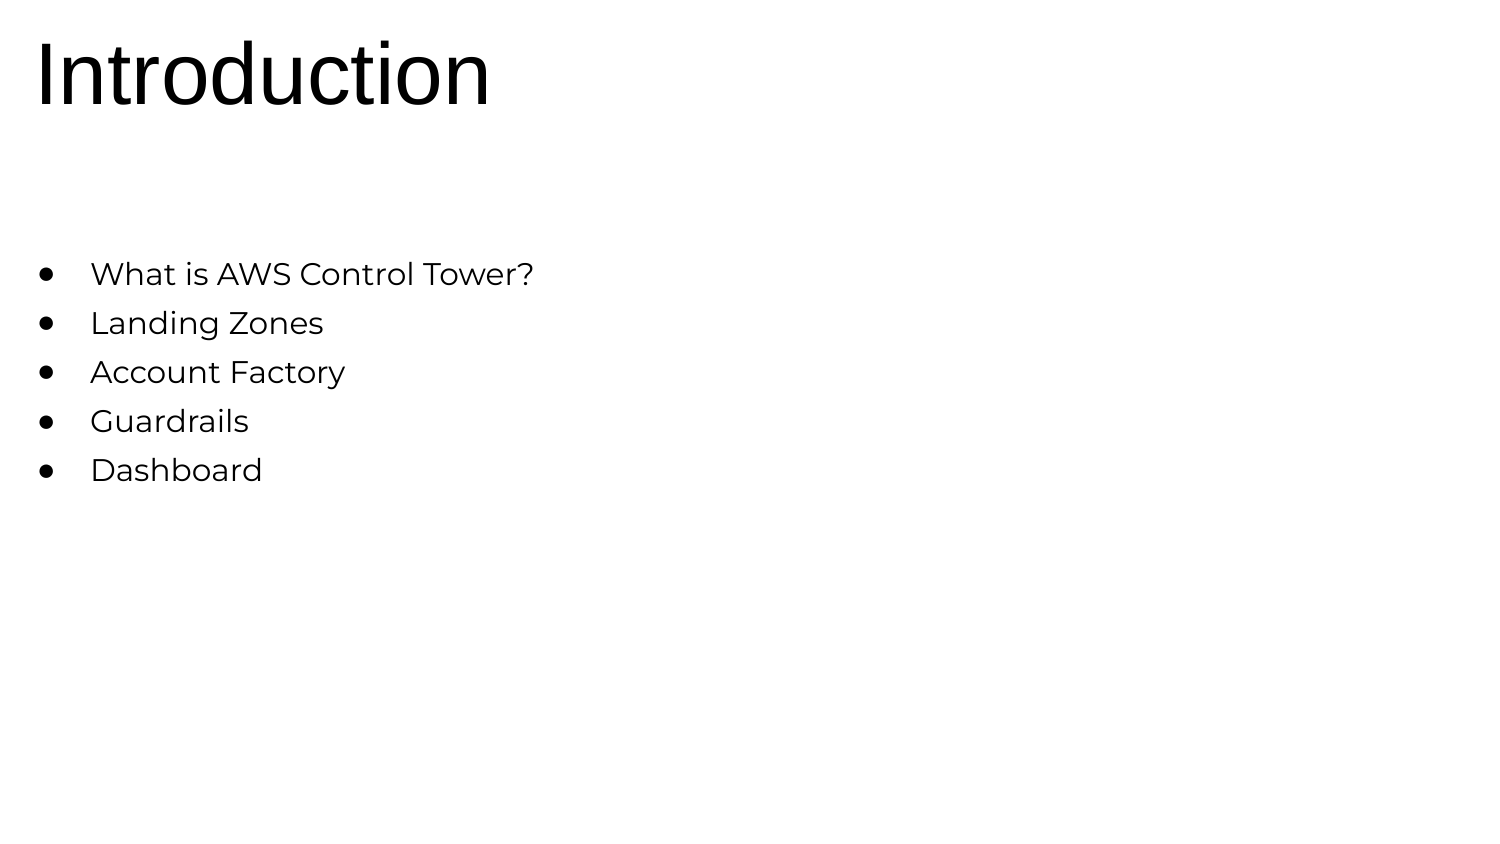

# Introduction
What is AWS Control Tower?
Landing Zones
Account Factory
Guardrails
Dashboard